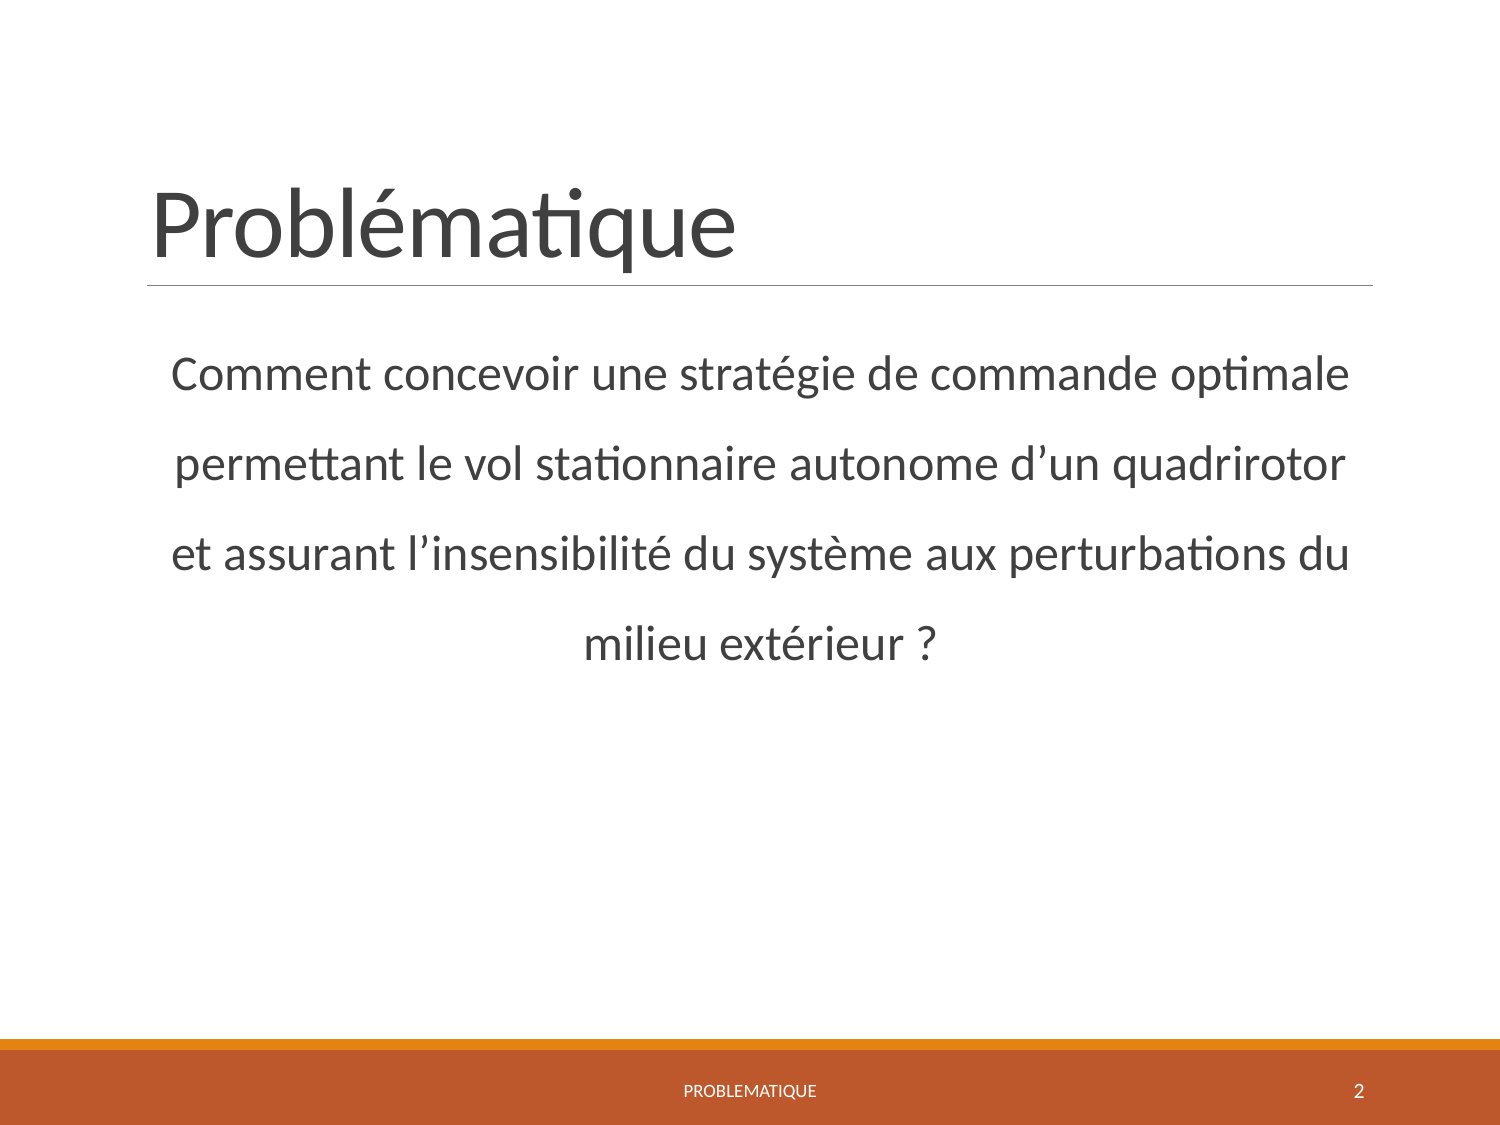

# Problématique
Comment concevoir une stratégie de commande optimale permettant le vol stationnaire autonome d’un quadrirotor et assurant l’insensibilité du système aux perturbations du milieu extérieur ?
Problematique
2